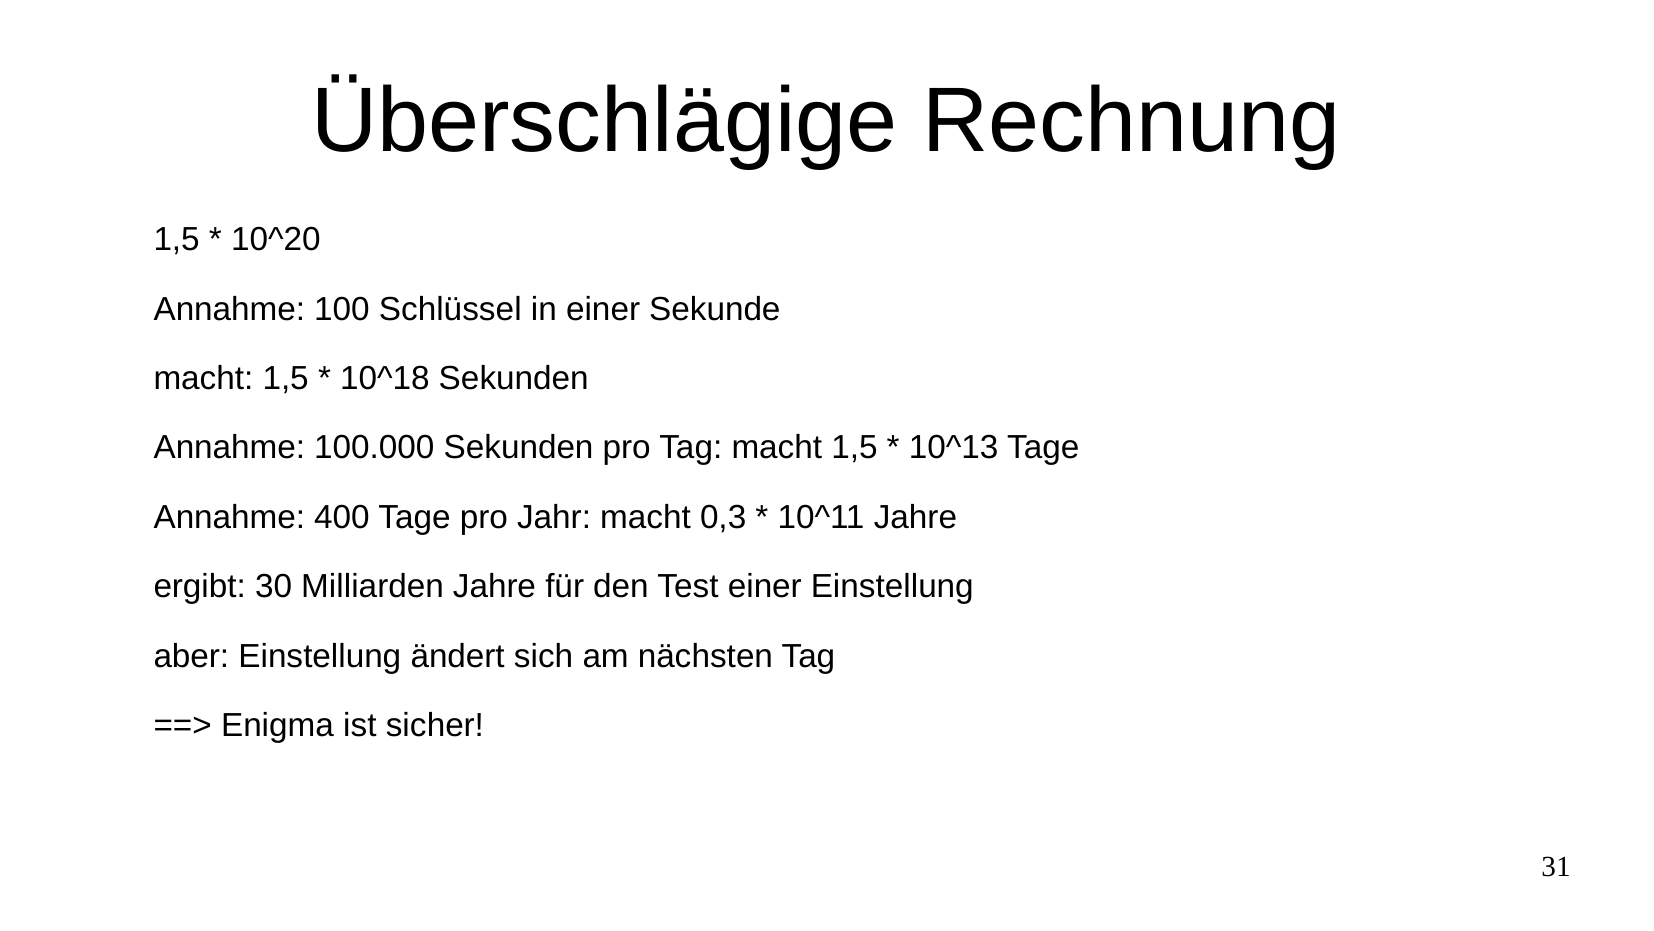

# Überschlägige Rechnung
1,5 * 10^20
Annahme: 100 Schlüssel in einer Sekunde
macht: 1,5 * 10^18 Sekunden
Annahme: 100.000 Sekunden pro Tag: macht 1,5 * 10^13 Tage
Annahme: 400 Tage pro Jahr: macht 0,3 * 10^11 Jahre
ergibt: 30 Milliarden Jahre für den Test einer Einstellung
aber: Einstellung ändert sich am nächsten Tag
==> Enigma ist sicher!

31